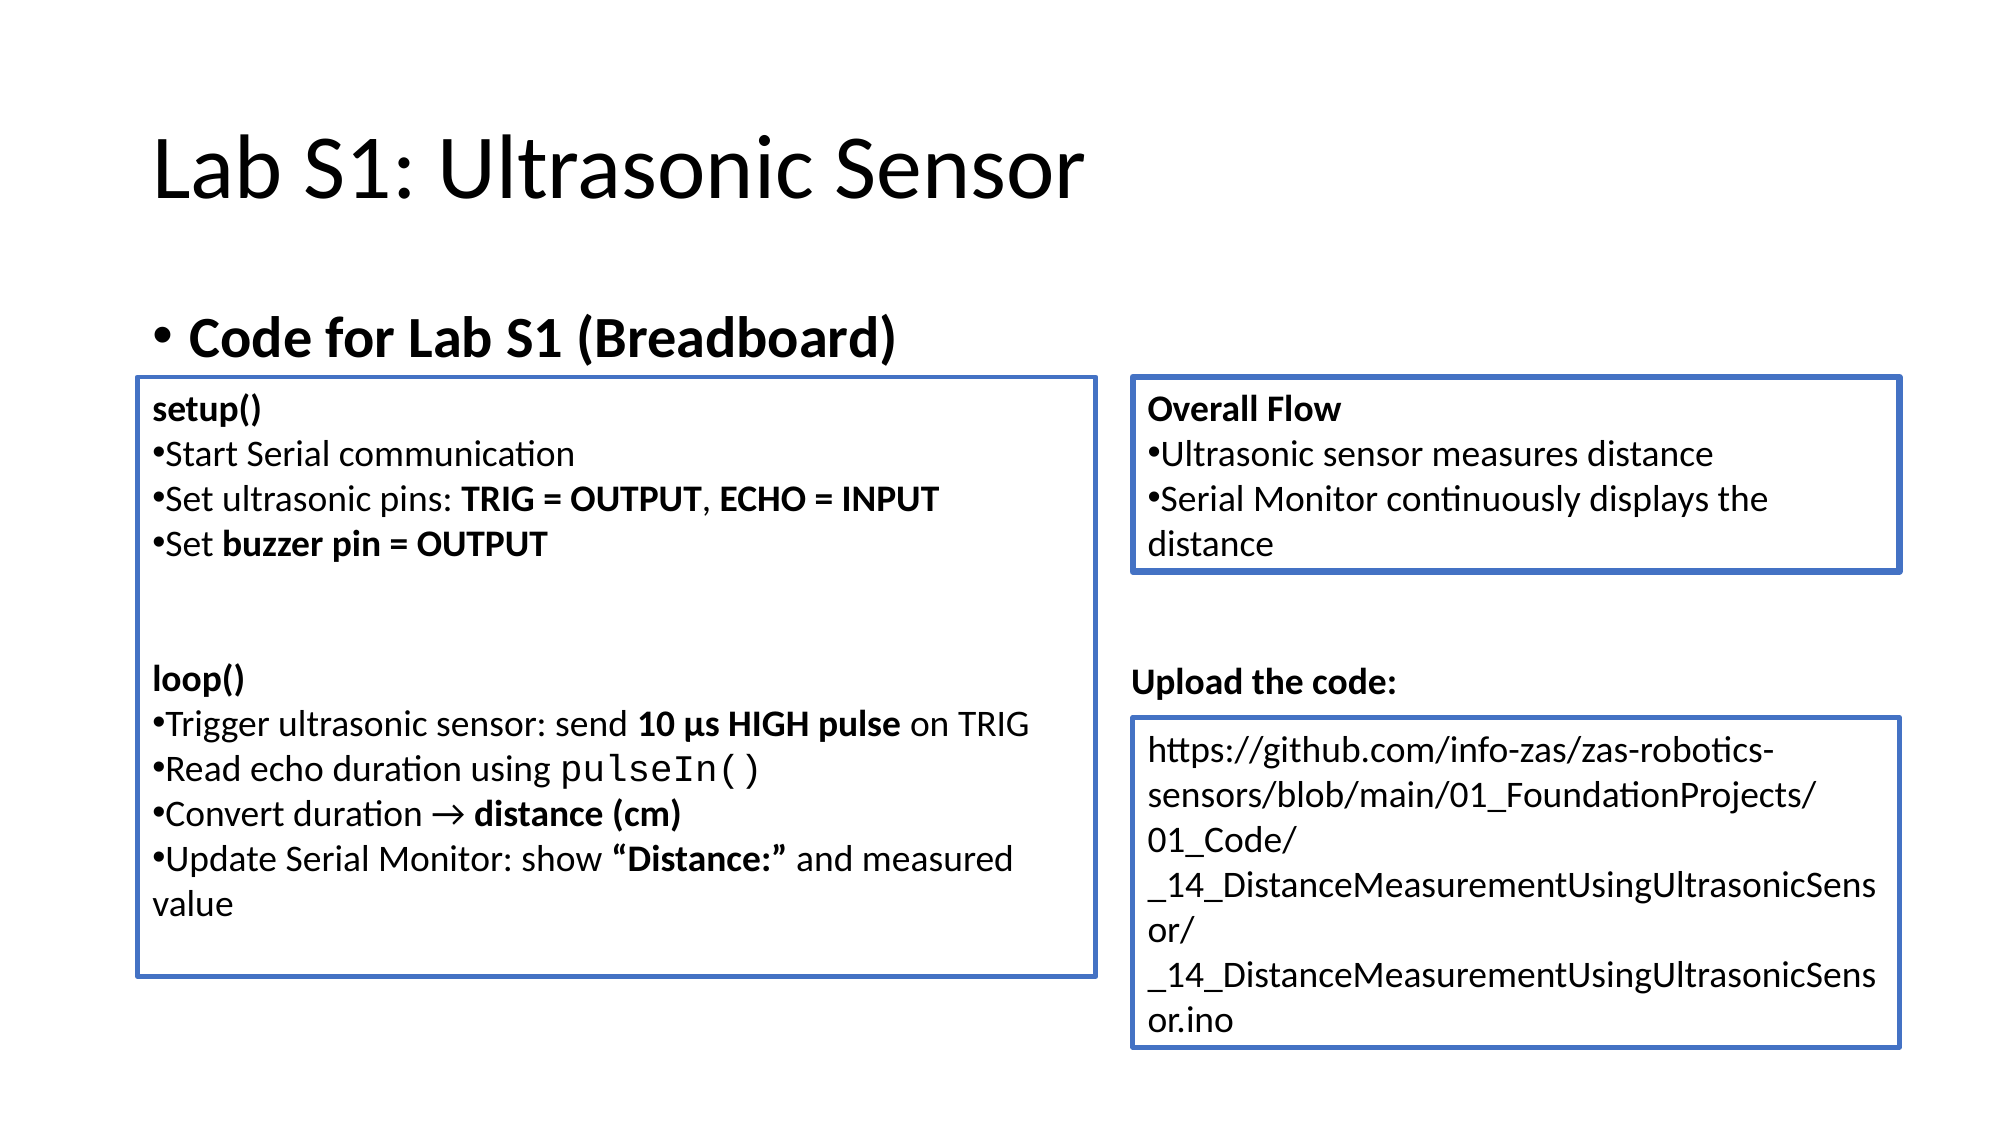

# Lab S1: Ultrasonic Sensor
Code for Lab S1 (Breadboard)
setup()
Start Serial communication
Set ultrasonic pins: TRIG = OUTPUT, ECHO = INPUT
Set buzzer pin = OUTPUT

loop()
Trigger ultrasonic sensor: send 10 µs HIGH pulse on TRIG
Read echo duration using pulseIn()
Convert duration → distance (cm)
Update Serial Monitor: show “Distance:” and measured value

Overall Flow
Ultrasonic sensor measures distance
Serial Monitor continuously displays the distance
Upload the code:
https://github.com/info-zas/zas-robotics-sensors/blob/main/01_FoundationProjects/01_Code/_14_DistanceMeasurementUsingUltrasonicSensor/_14_DistanceMeasurementUsingUltrasonicSensor.ino